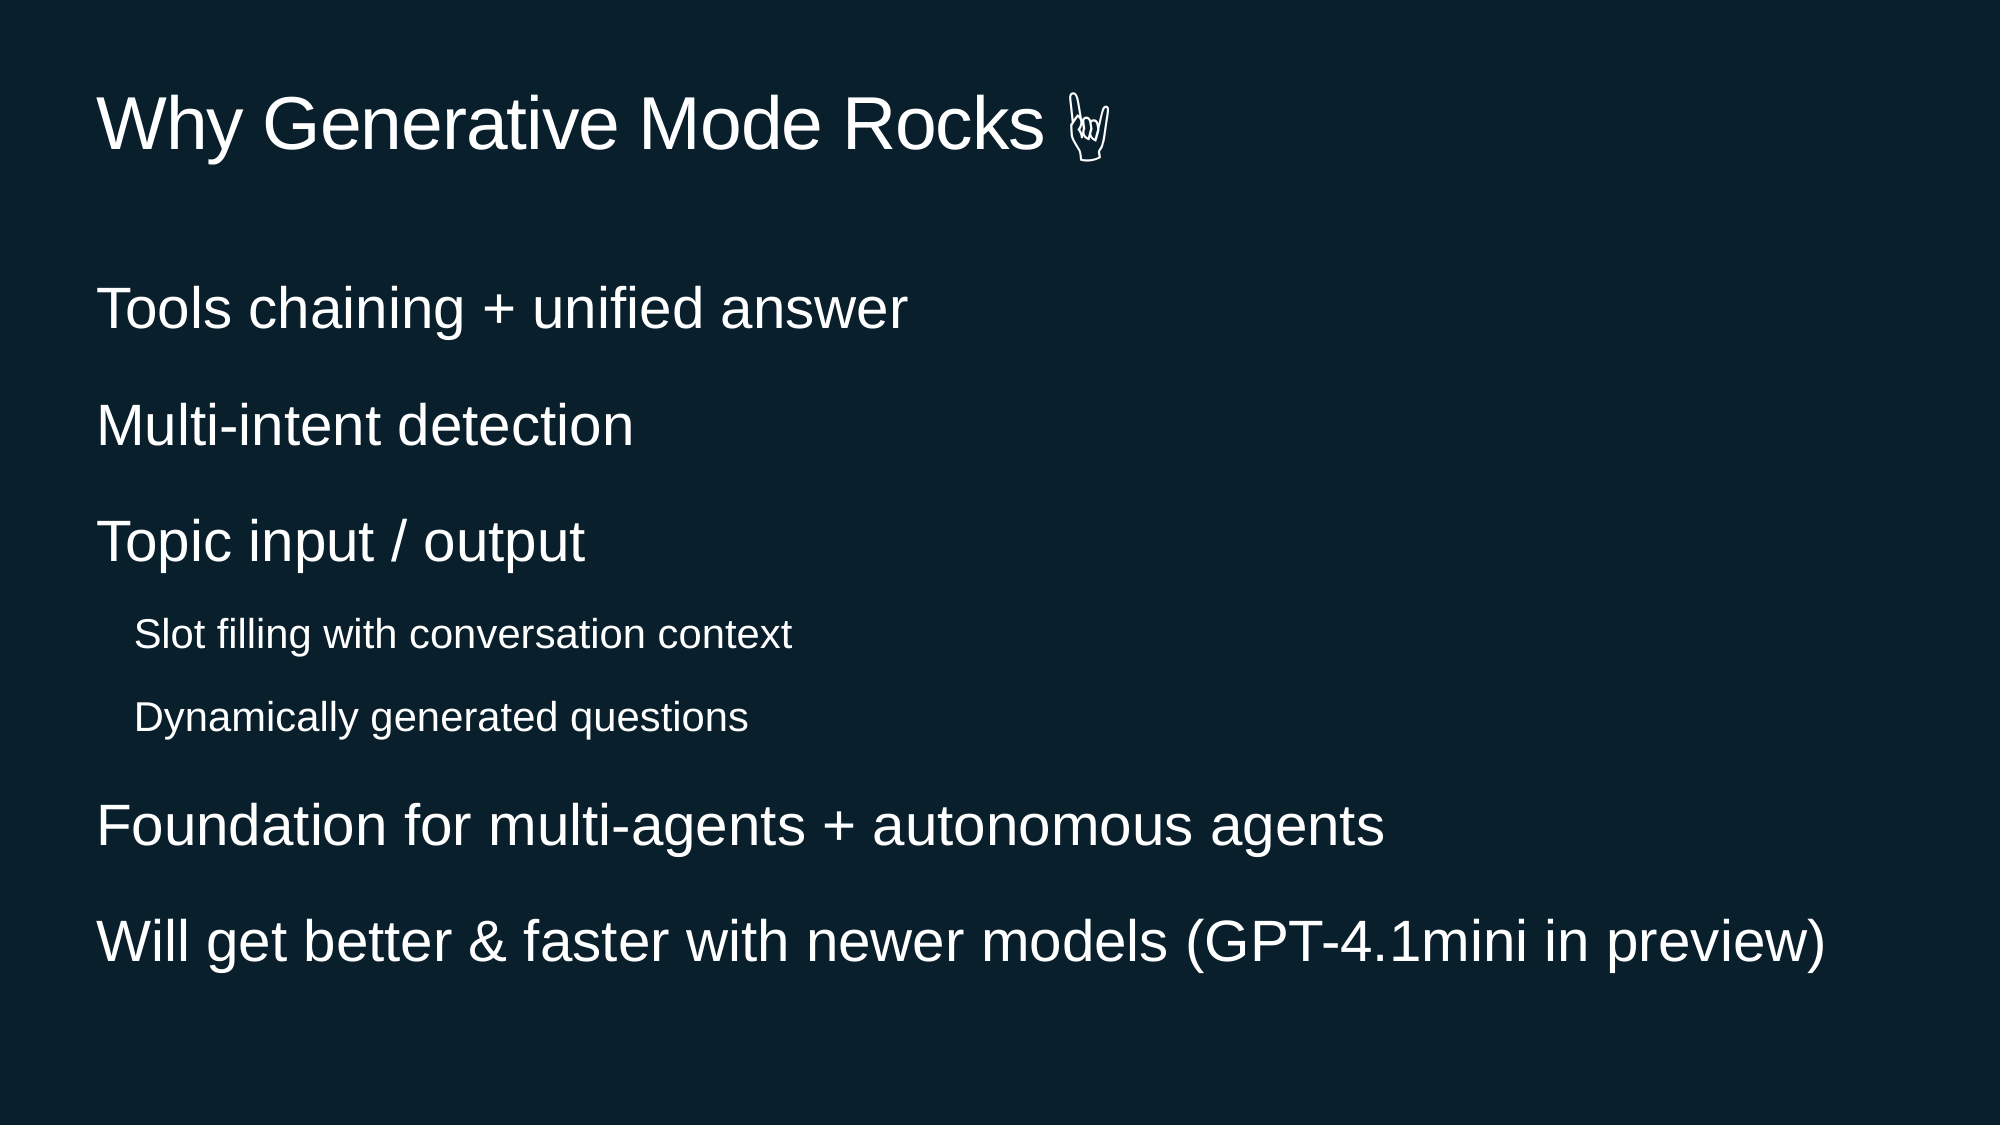

# Why Generative Mode Rocks 🤘
Tools chaining + unified answer
Multi-intent detection
Topic input / output
Slot filling with conversation context
Dynamically generated questions
Foundation for multi-agents + autonomous agents
Will get better & faster with newer models (GPT-4.1mini in preview)